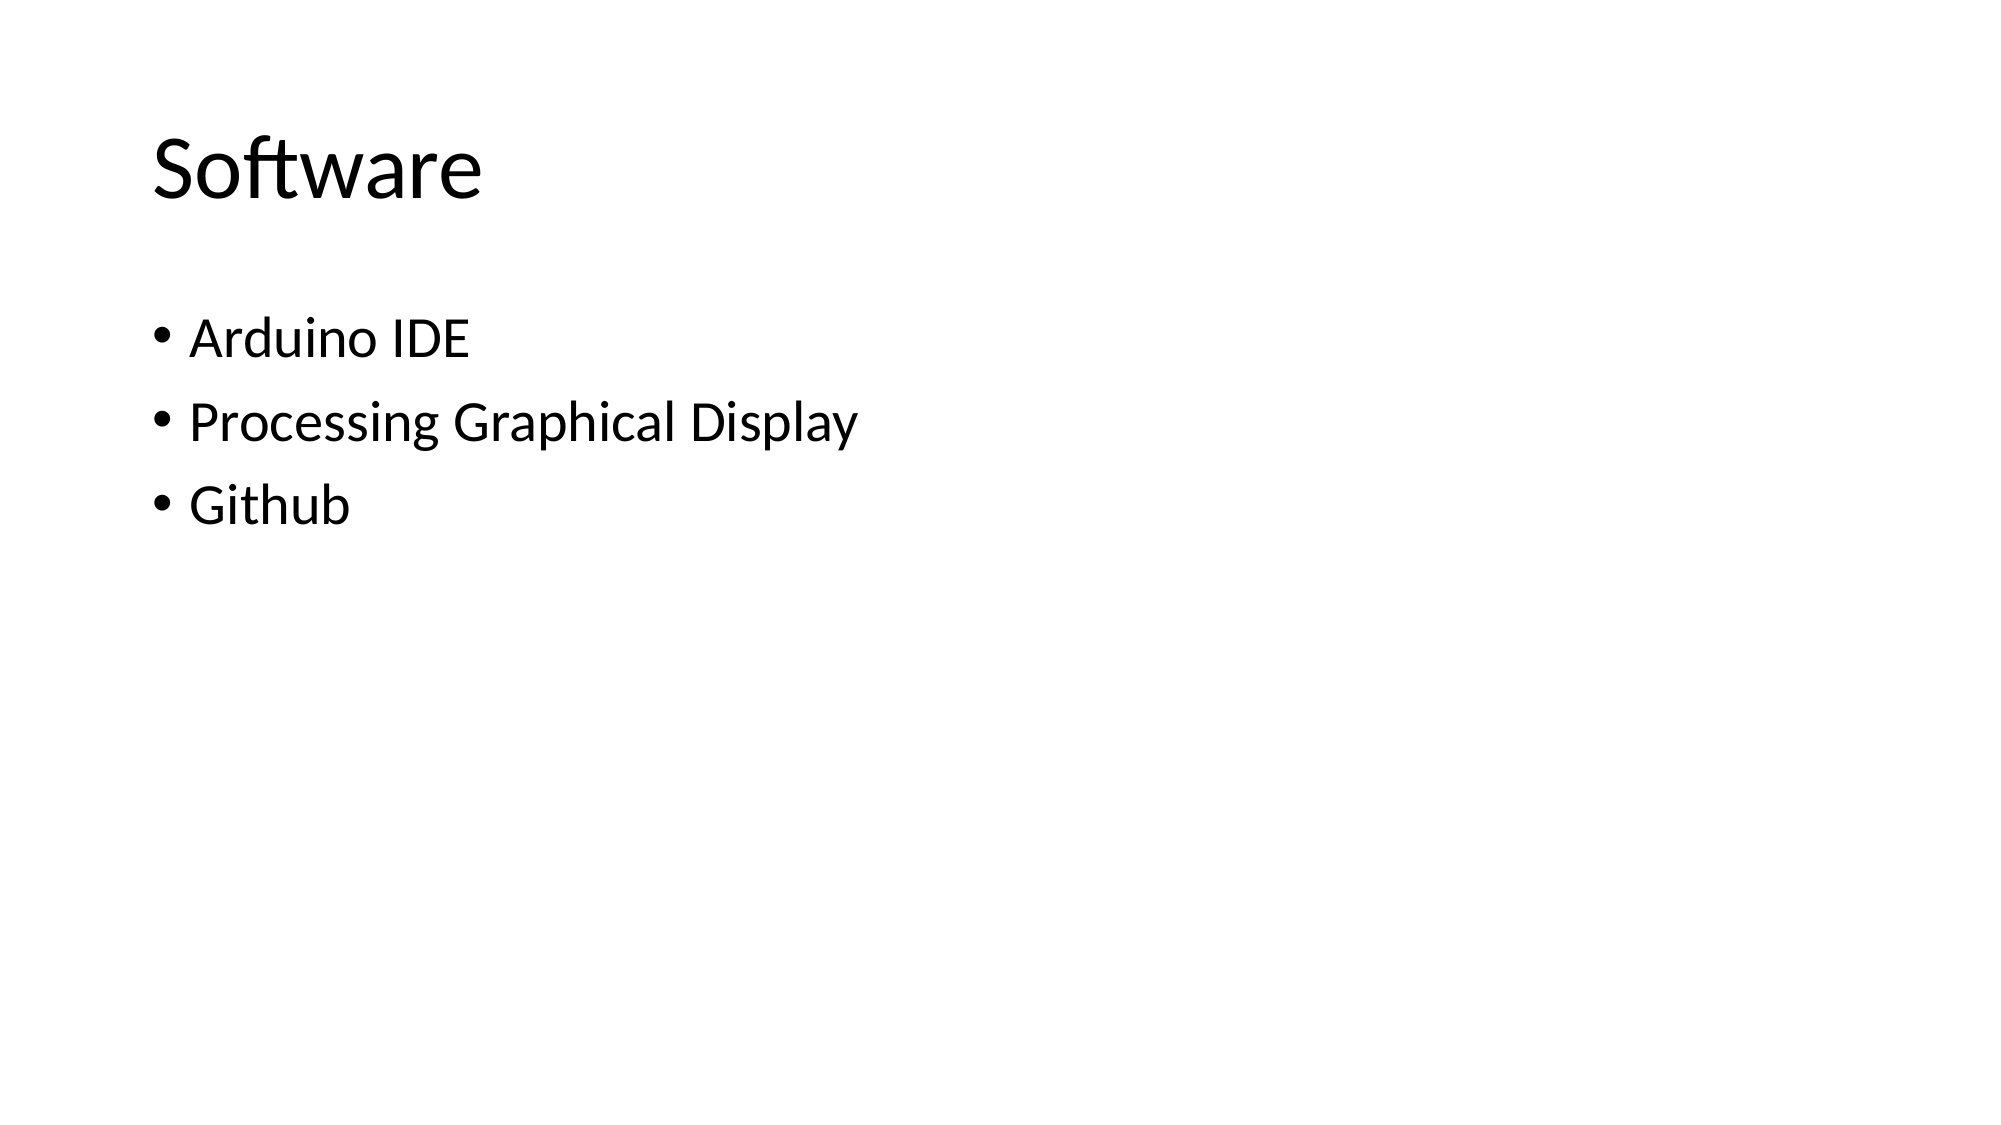

# Software
Arduino IDE
Processing Graphical Display
Github